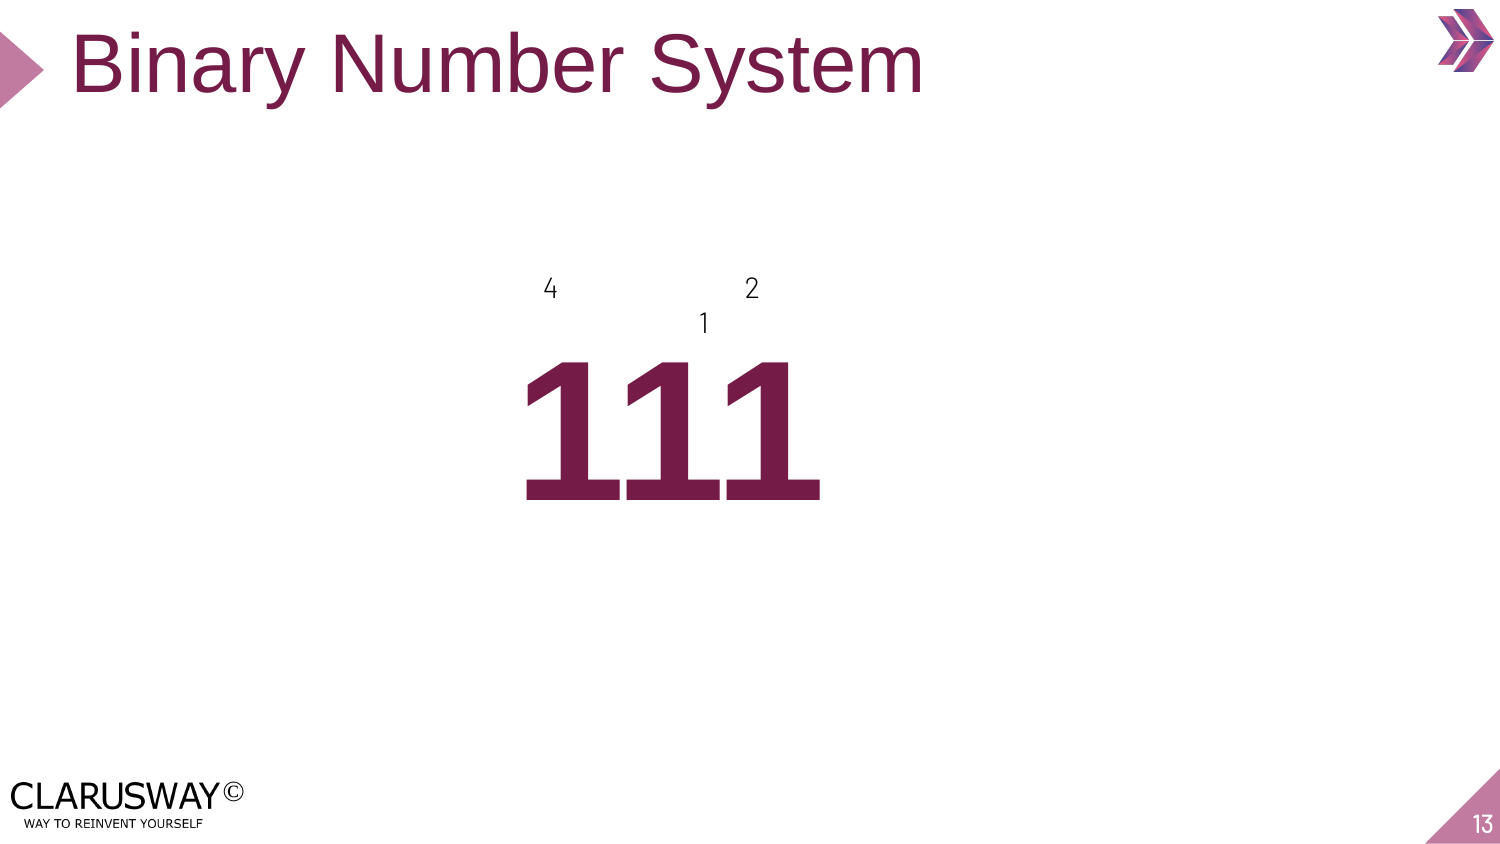

Binary Number System
4	         2  	 1
111
13